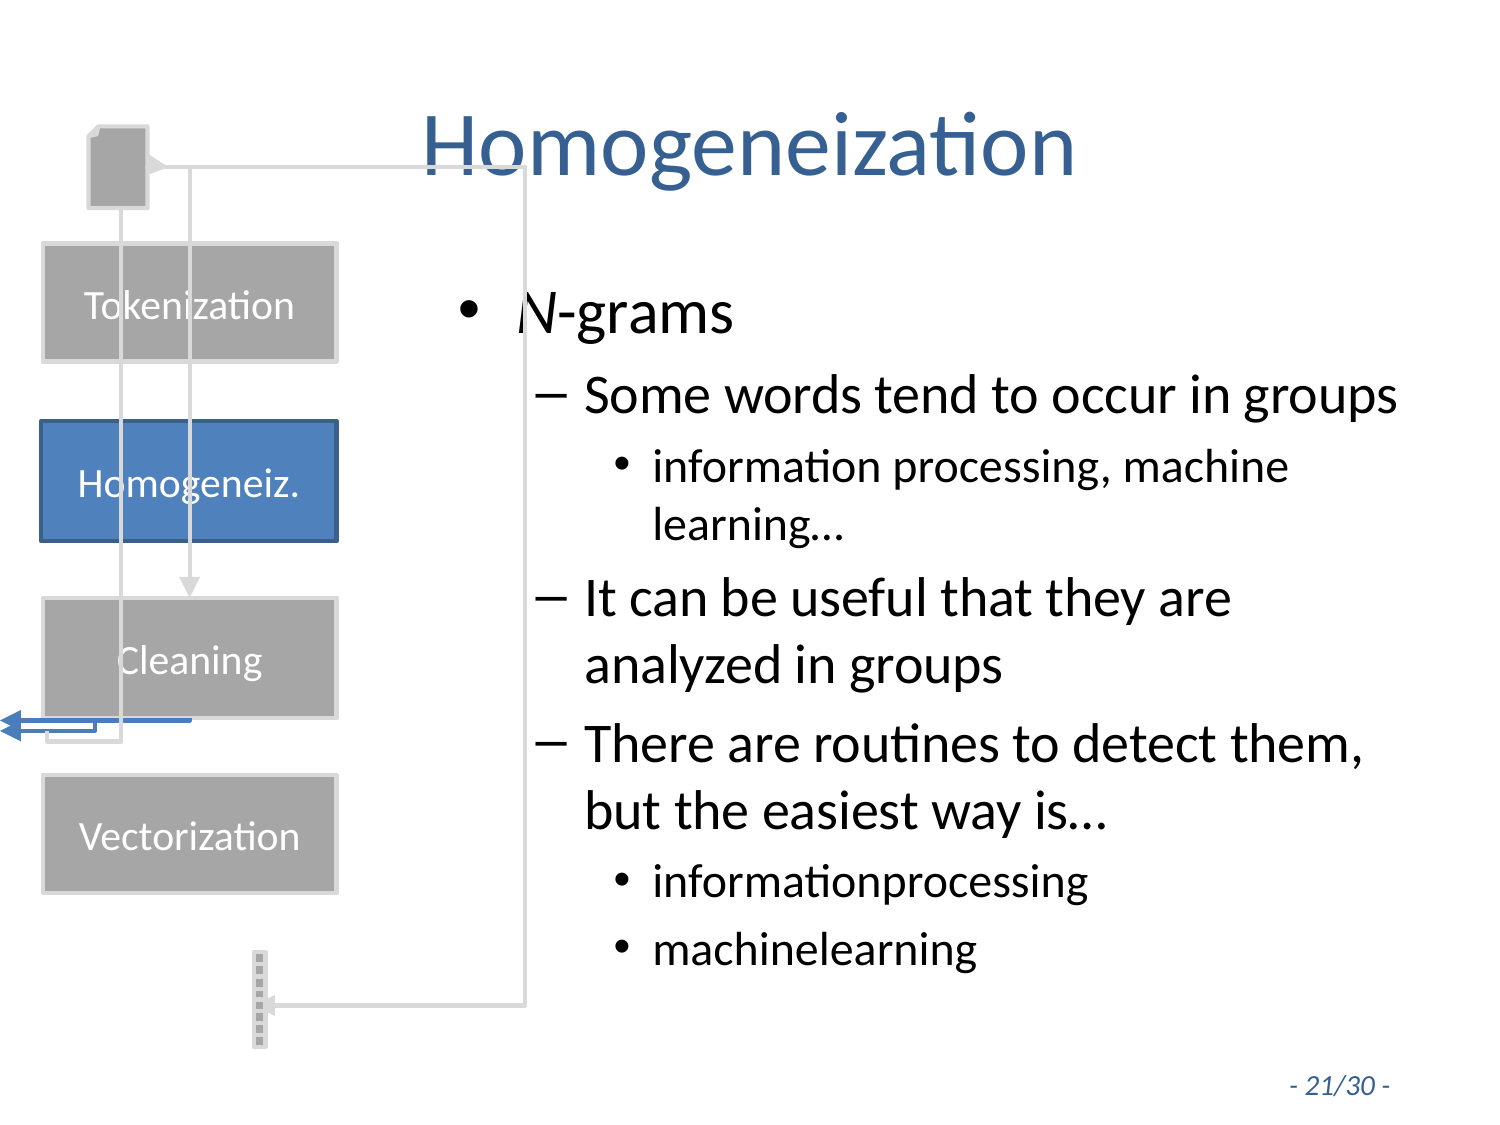

# Homogeneization

Tokenization
N-grams
Some words tend to occur in groups
information processing, machine learning…
It can be useful that they are analyzed in groups
There are routines to detect them, but the easiest way is…
informationprocessing
machinelearning

Homogeneiz.
Cleaning
Vectorization